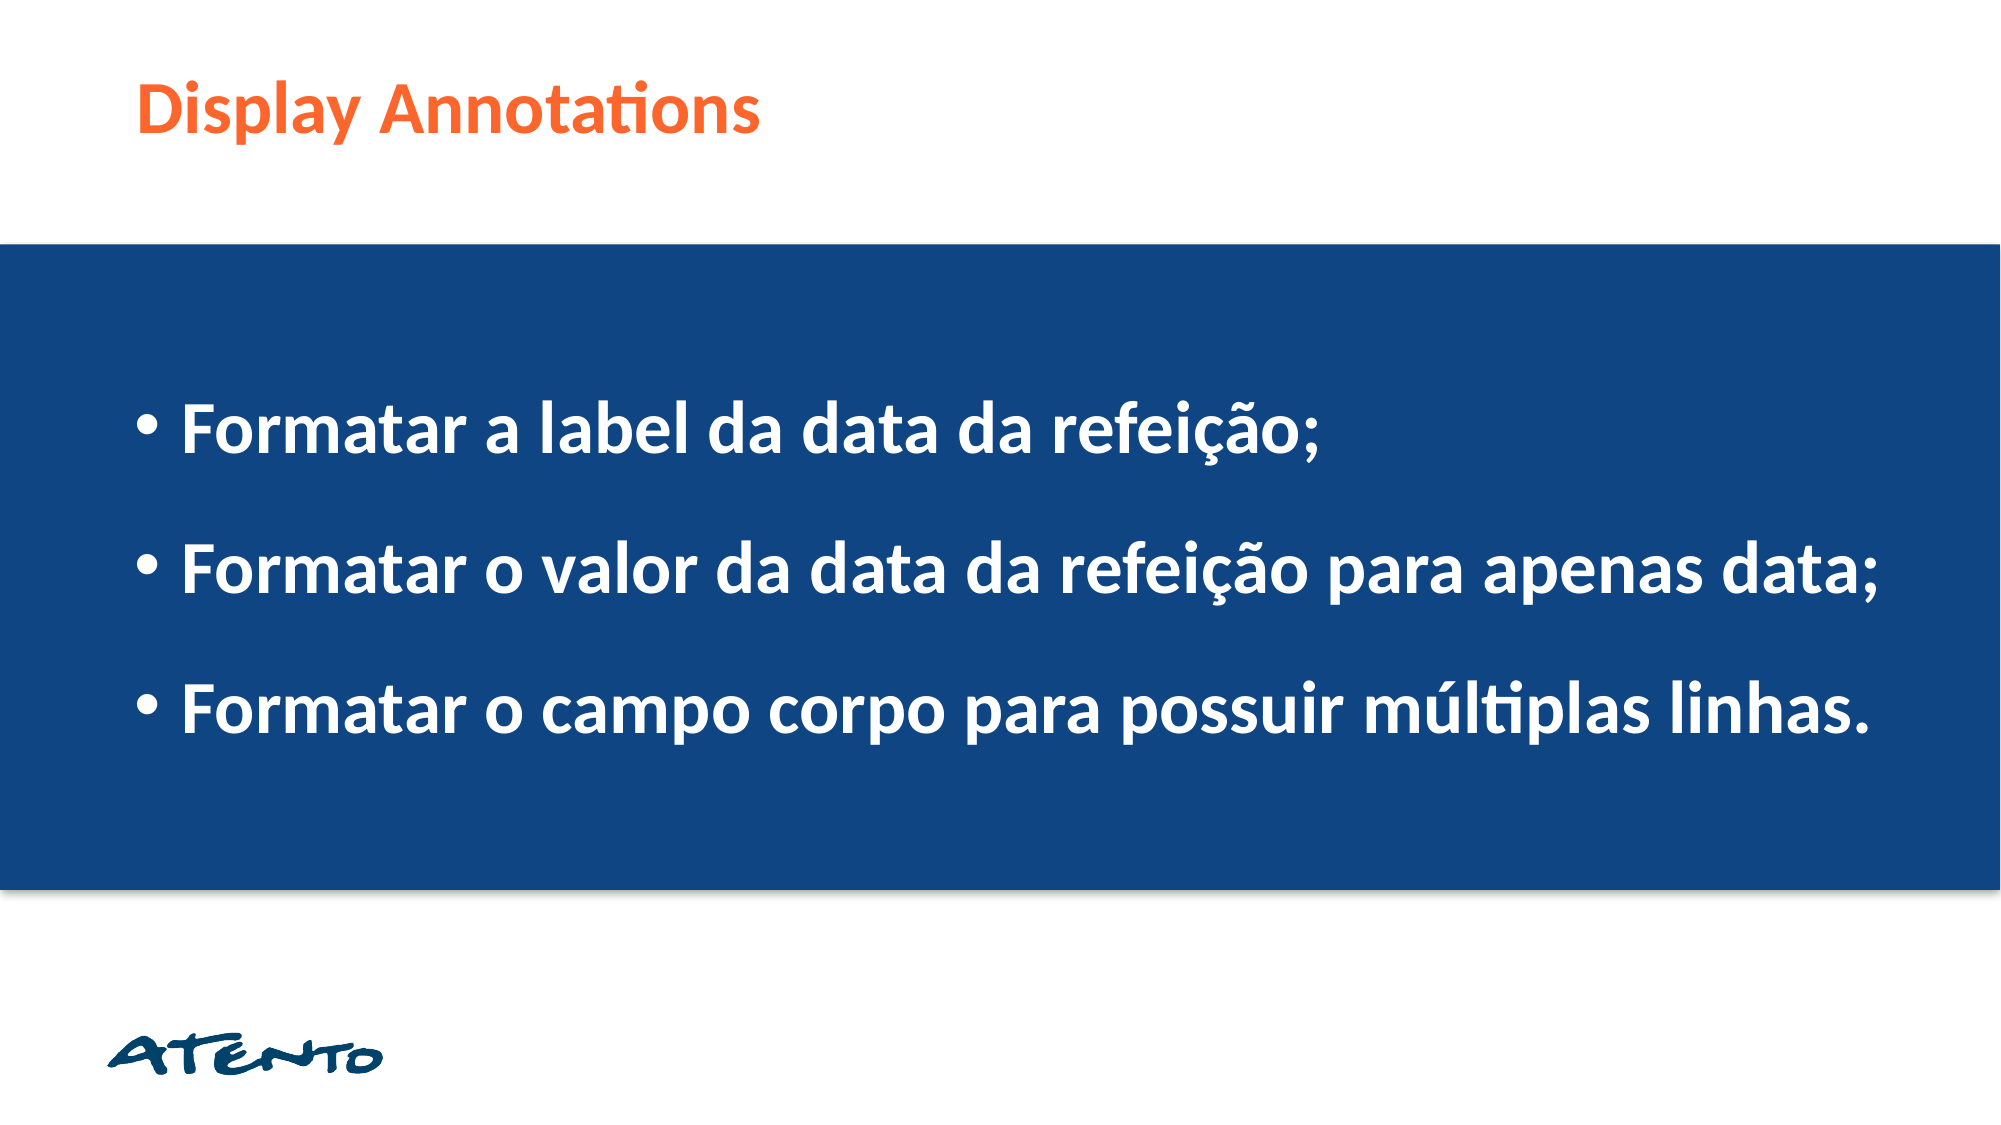

Display Annotations

Formatar a label da data da refeição;
Formatar o valor da data da refeição para apenas data;
Formatar o campo corpo para possuir múltiplas linhas.